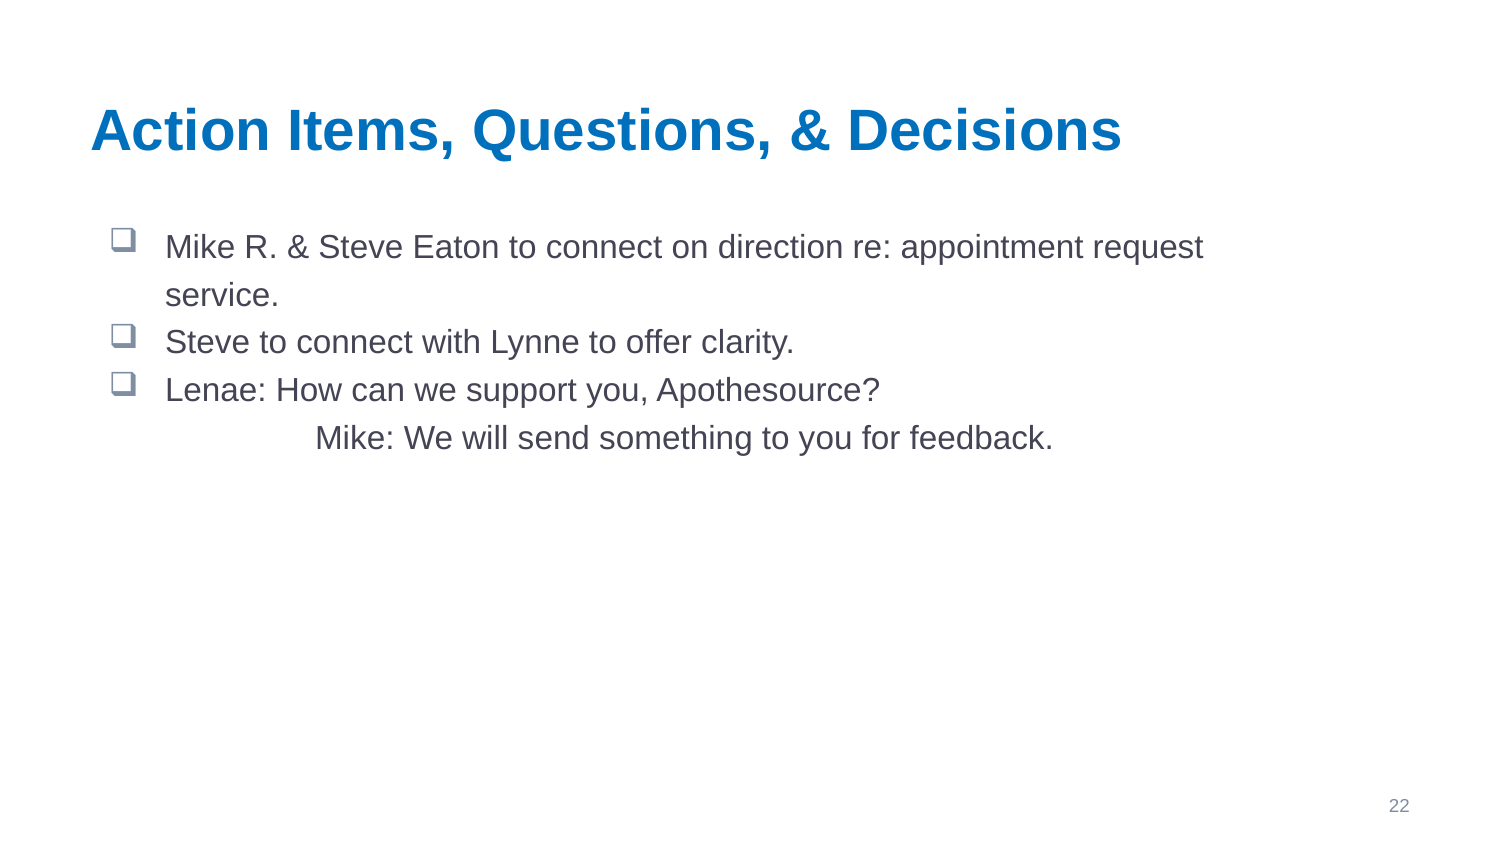

# Action Items, Questions, & Decisions
Mike R. & Steve Eaton to connect on direction re: appointment request service.
Steve to connect with Lynne to offer clarity.
Lenae: How can we support you, Apothesource?
	Mike: We will send something to you for feedback.
22